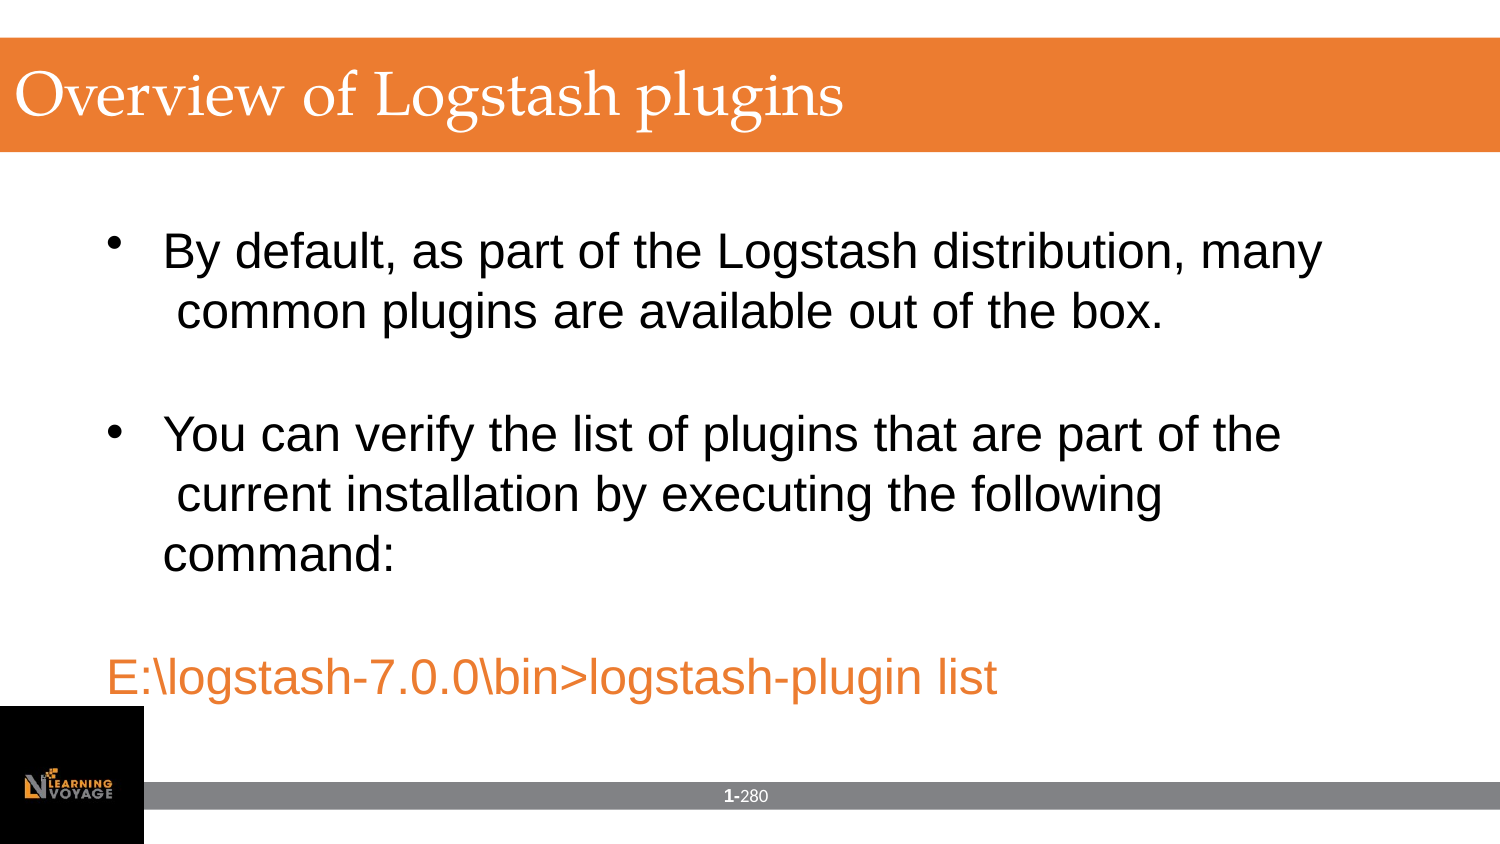

# Overview of Logstash plugins
By default, as part of the Logstash distribution, many  common plugins are available out of the box.

You can verify the list of plugins that are part of the  current installation by executing the following  command:

E:\logstash-7.0.0\bin>logstash-plugin list
1-280